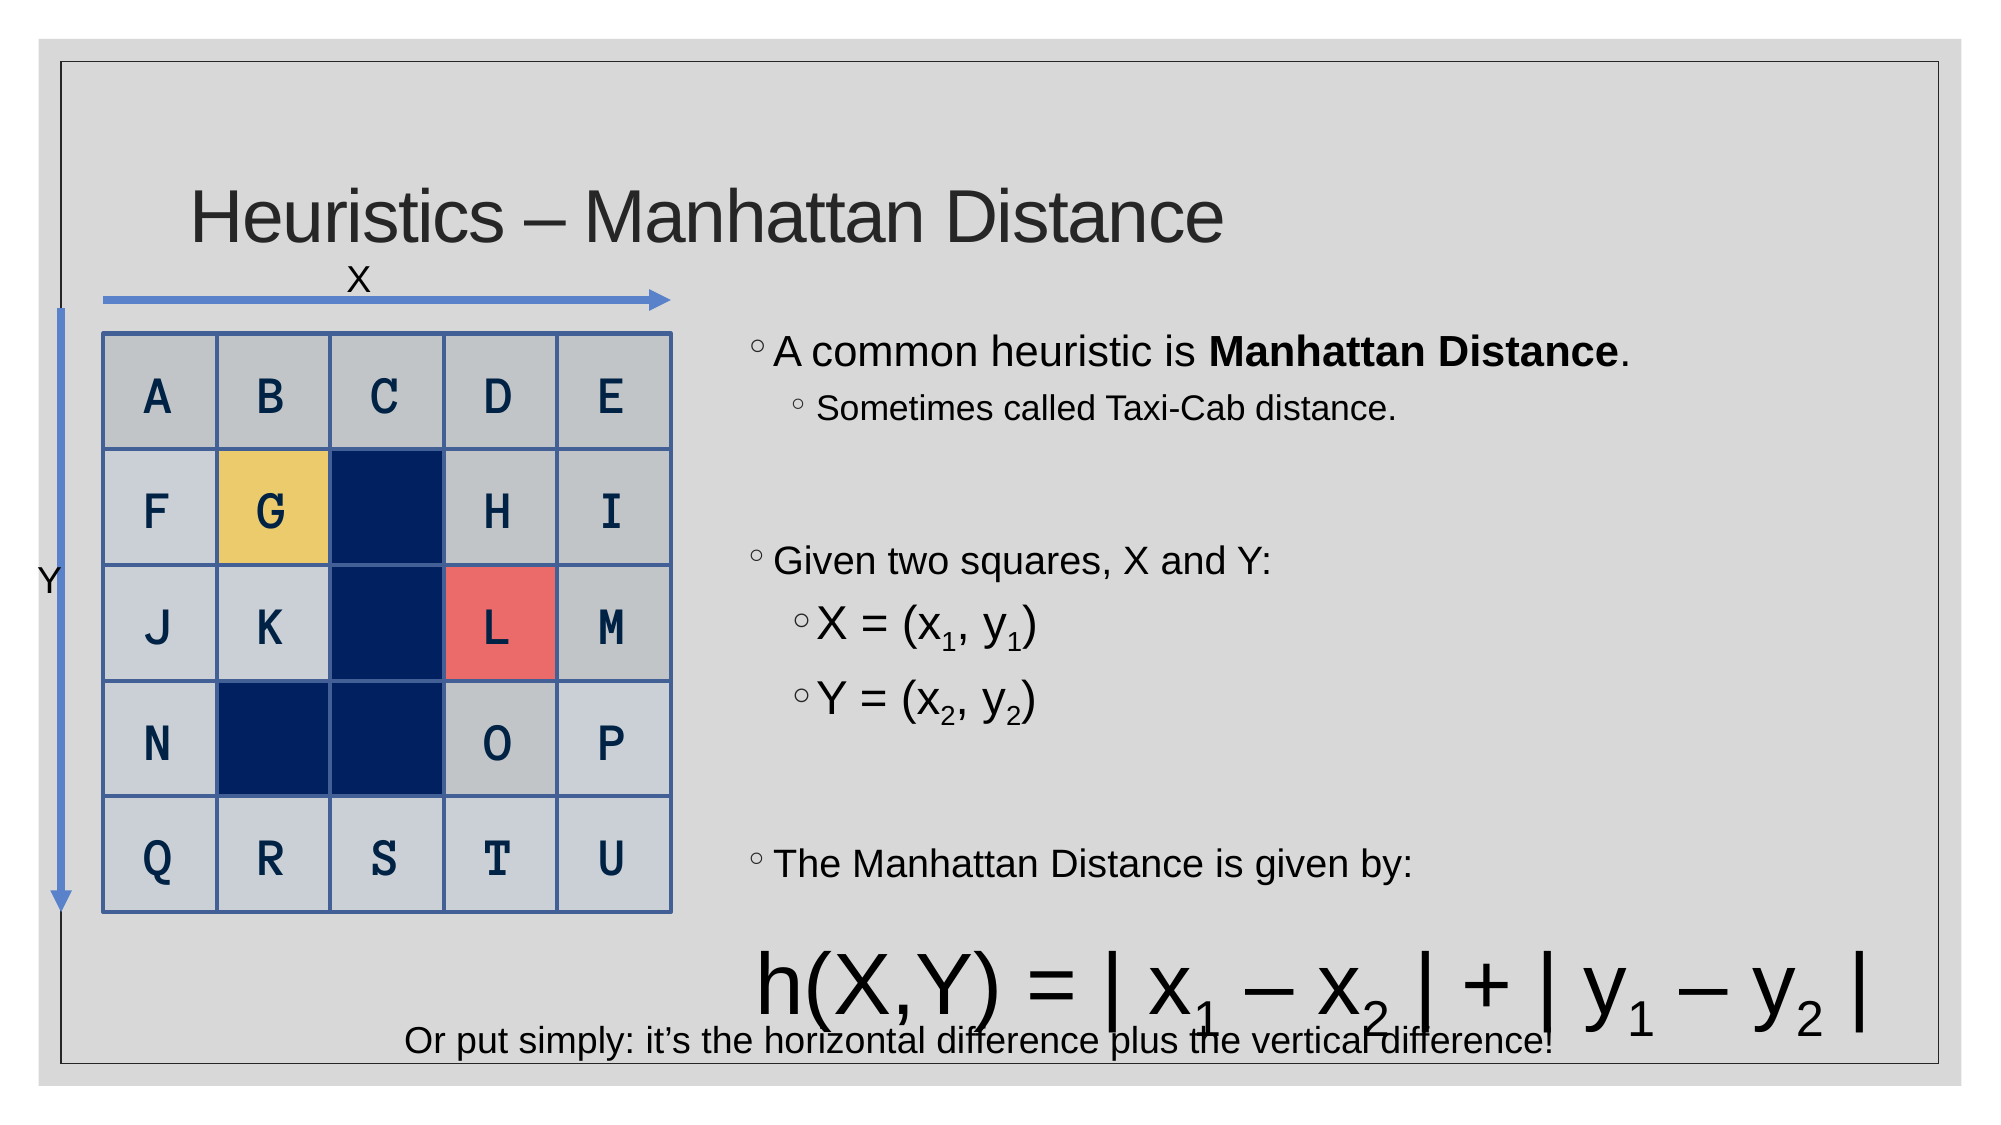

# Heuristics – Manhattan Distance
X
A common heuristic is Manhattan Distance.
Sometimes called Taxi-Cab distance.

Given two squares, X and Y:
X = (x1, y1)
Y = (x2, y2)

The Manhattan Distance is given by:
h(X,Y) = | x1 – x2 | + | y1 – y2 |
D
E
A
B
C
H
I
F
G

L
M
J
K

O
P
N

T
U
Q
R
S

Y
Or put simply: it’s the horizontal difference plus the vertical difference!